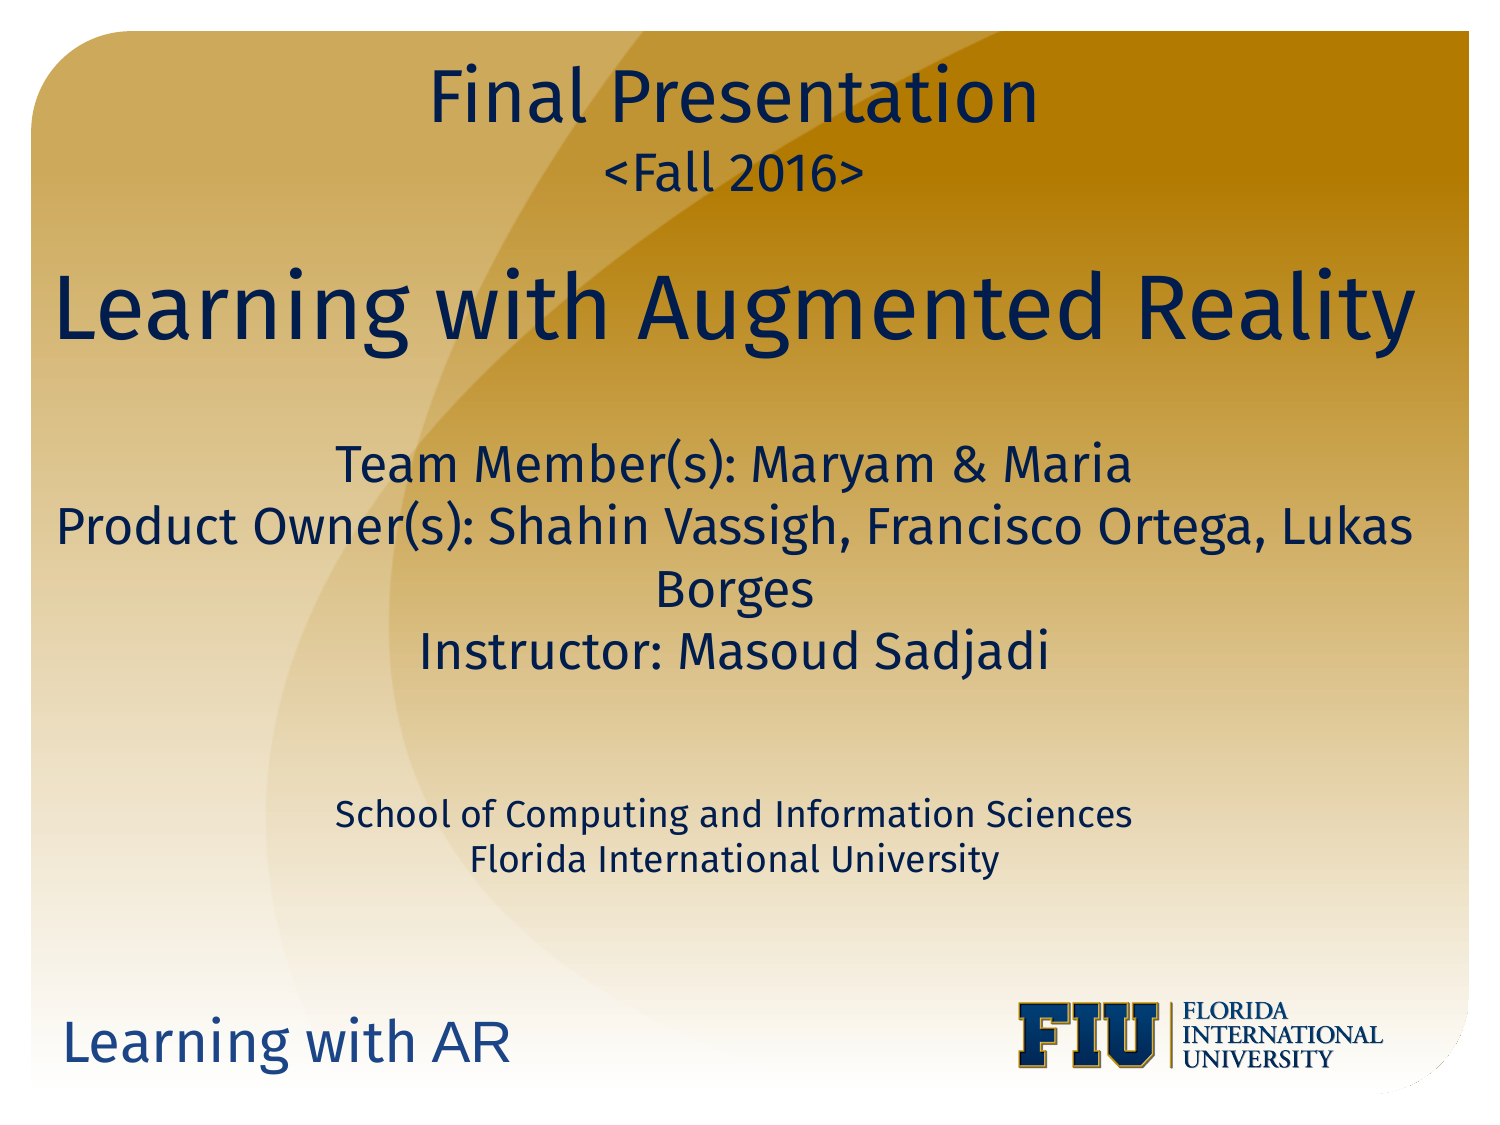

Final Presentation
<Fall 2016>
# Learning with Augmented Reality

Team Member(s): Maryam & Maria
Product Owner(s): Shahin Vassigh, Francisco Ortega, Lukas Borges
Instructor: Masoud Sadjadi
School of Computing and Information Sciences
Florida International University

Learning with AR